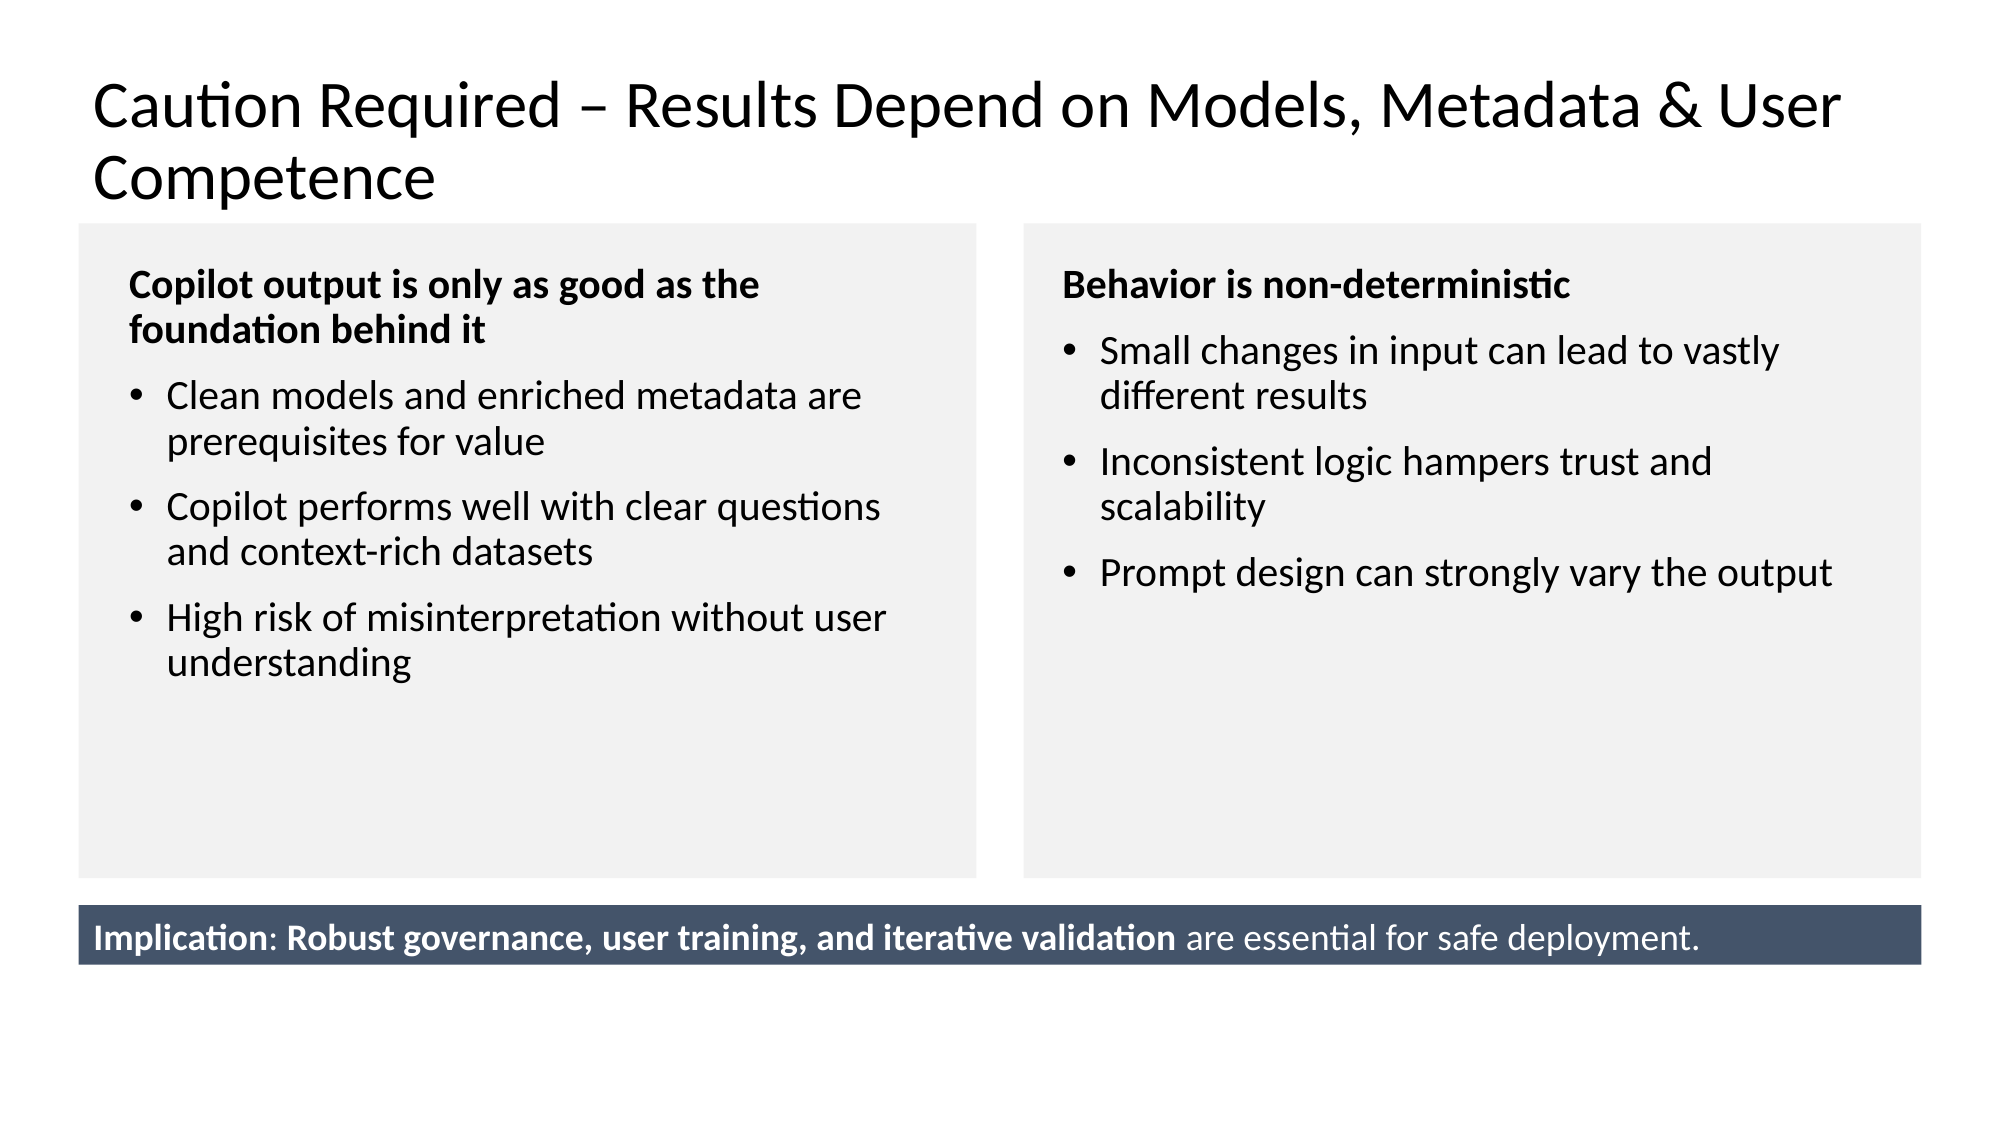

# Caution Required – Results Depend on Models, Metadata & User Competence

Copilot output is only as good as the foundation behind it
Clean models and enriched metadata are prerequisites for value
Copilot performs well with clear questions and context-rich datasets
High risk of misinterpretation without user understanding

Behavior is non-deterministic
Small changes in input can lead to vastly different results
Inconsistent logic hampers trust and scalability
Prompt design can strongly vary the output

Implication: Robust governance, user training, and iterative validation are essential for safe deployment.